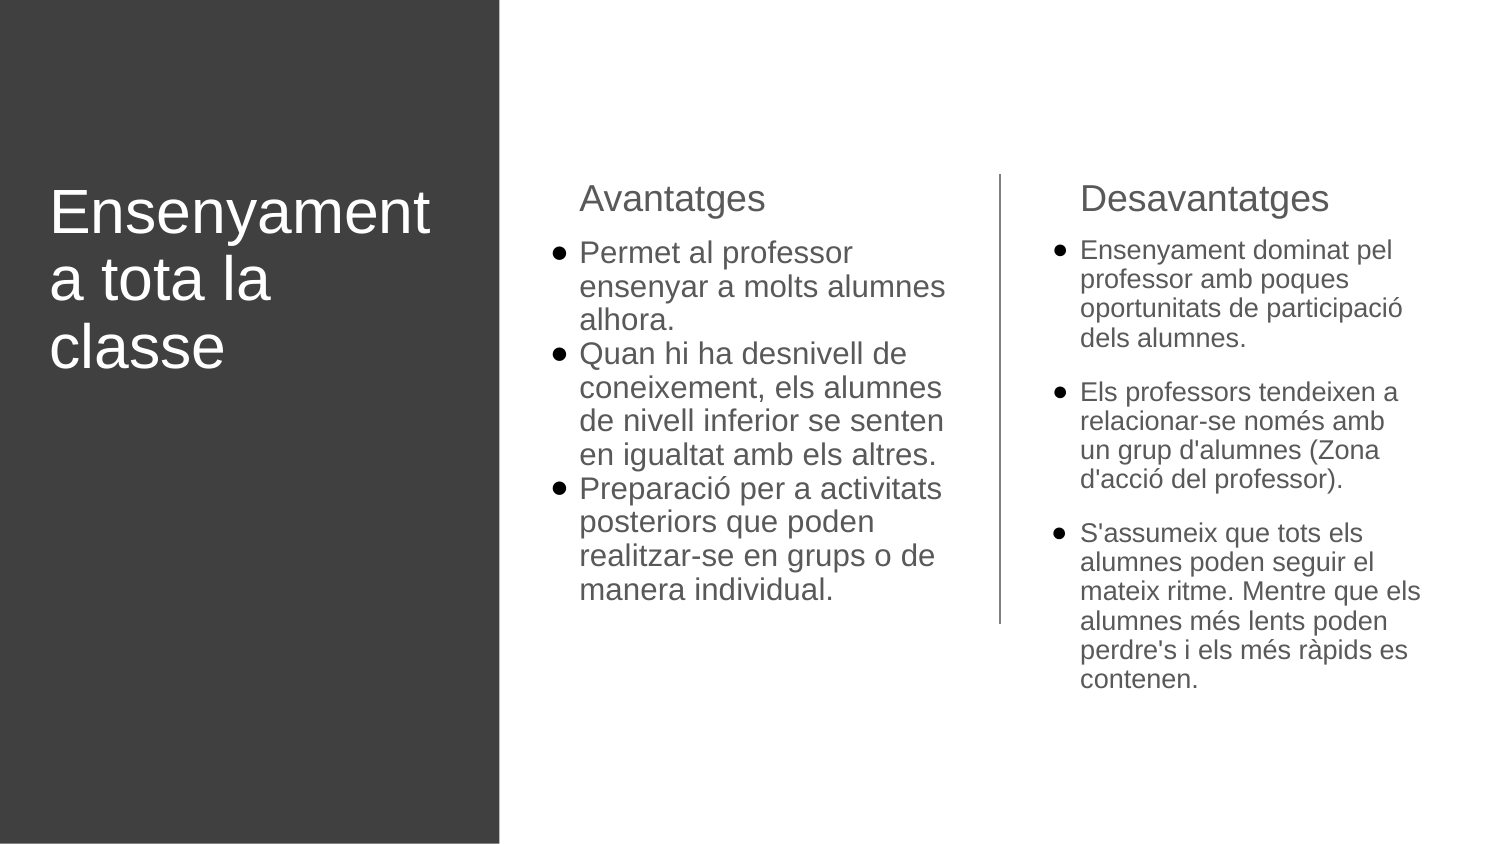

Avantatges
Permet al professor ensenyar a molts alumnes alhora.
Quan hi ha desnivell de coneixement, els alumnes de nivell inferior se senten en igualtat amb els altres.
Preparació per a activitats posteriors que poden realitzar-se en grups o de manera individual.
Desavantatges
Ensenyament dominat pel professor amb poques oportunitats de participació dels alumnes.
Els professors tendeixen a relacionar-se només amb un grup d'alumnes (Zona d'acció del professor).
S'assumeix que tots els alumnes poden seguir el mateix ritme. Mentre que els alumnes més lents poden perdre's i els més ràpids es contenen.
# Ensenyament a tota la classe